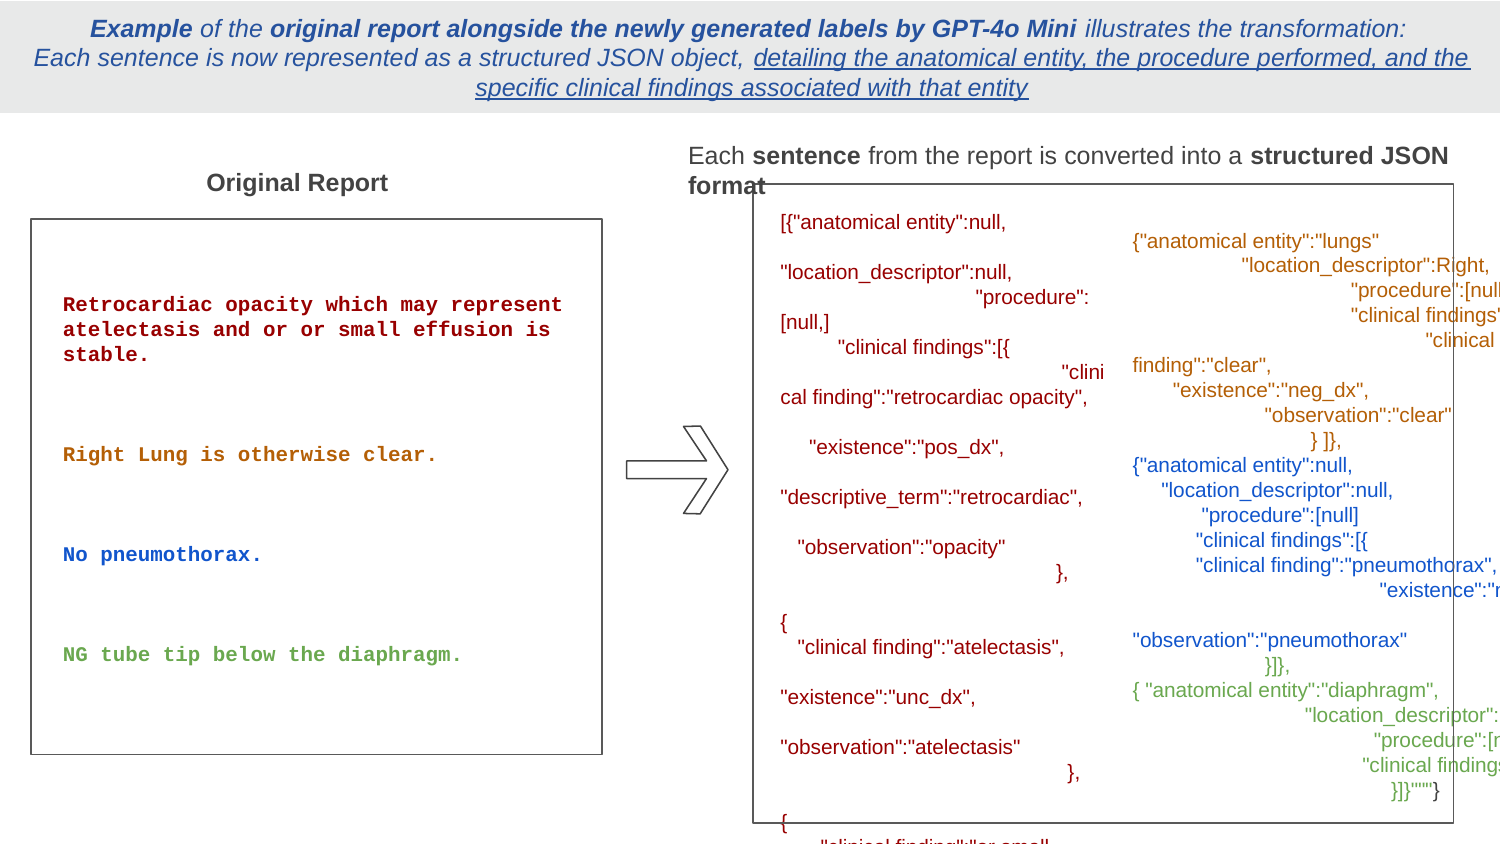

Example of the original report alongside the newly generated labels by GPT-4o Mini illustrates the transformation:
Each sentence is now represented as a structured JSON object, detailing the anatomical entity, the procedure performed, and the specific clinical findings associated with that entity
# FINDINGS -  BEFORE AND AFTER
Each sentence from the report is converted into a structured JSON format
Original Report

[{"anatomical entity":null,                                          "location_descriptor":null,                                                    "procedure":[null,]                                                            "clinical findings":[{                                                                   "clinical finding":"retrocardiac opacity",                                                                    "existence":"pos_dx",                                                                  "descriptive_term":"retrocardiac",                                                                   "observation":"opacity"                                                                   },                                                                 {                                                            "clinical finding":"atelectasis",                                                              "existence":"unc_dx",                                                                  "observation":"atelectasis"                                                                  },                                                                {                                                                "clinical finding":"or small effusion",                                                                 "existence":"unc_dx",                                                                  "descriptive_term":"or small",                                                                  "observation":"effusion",                                                                 }                                                            ]},
{"anatomical entity":"lungs"                                                         "location_descriptor":Right,                                                         "procedure":[null]                                                      "clinical findings":[{                                                                "clinical finding":"clear",                                                                "existence":"neg_dx",                                                               "observation":"clear"                                                        } ]},
{"anatomical entity":null,                                                "location_descriptor":null,                                                "procedure":[null]                                                     "clinical findings":[{                                                   "clinical finding":"pneumothorax",                                                            "existence":"neg_dx",                                                           "observation":"pneumothorax"                                                        }]},
{ "anatomical entity":"diaphragm",                                                          "location_descriptor":null,                                                     "procedure":[null]                                                    "clinical findings":[null]                                                   }]}"""}

Retrocardiac opacity which may represent atelectasis and or or small effusion is stable.

Right Lung is otherwise clear.

No pneumothorax.

NG tube tip below the diaphragm.